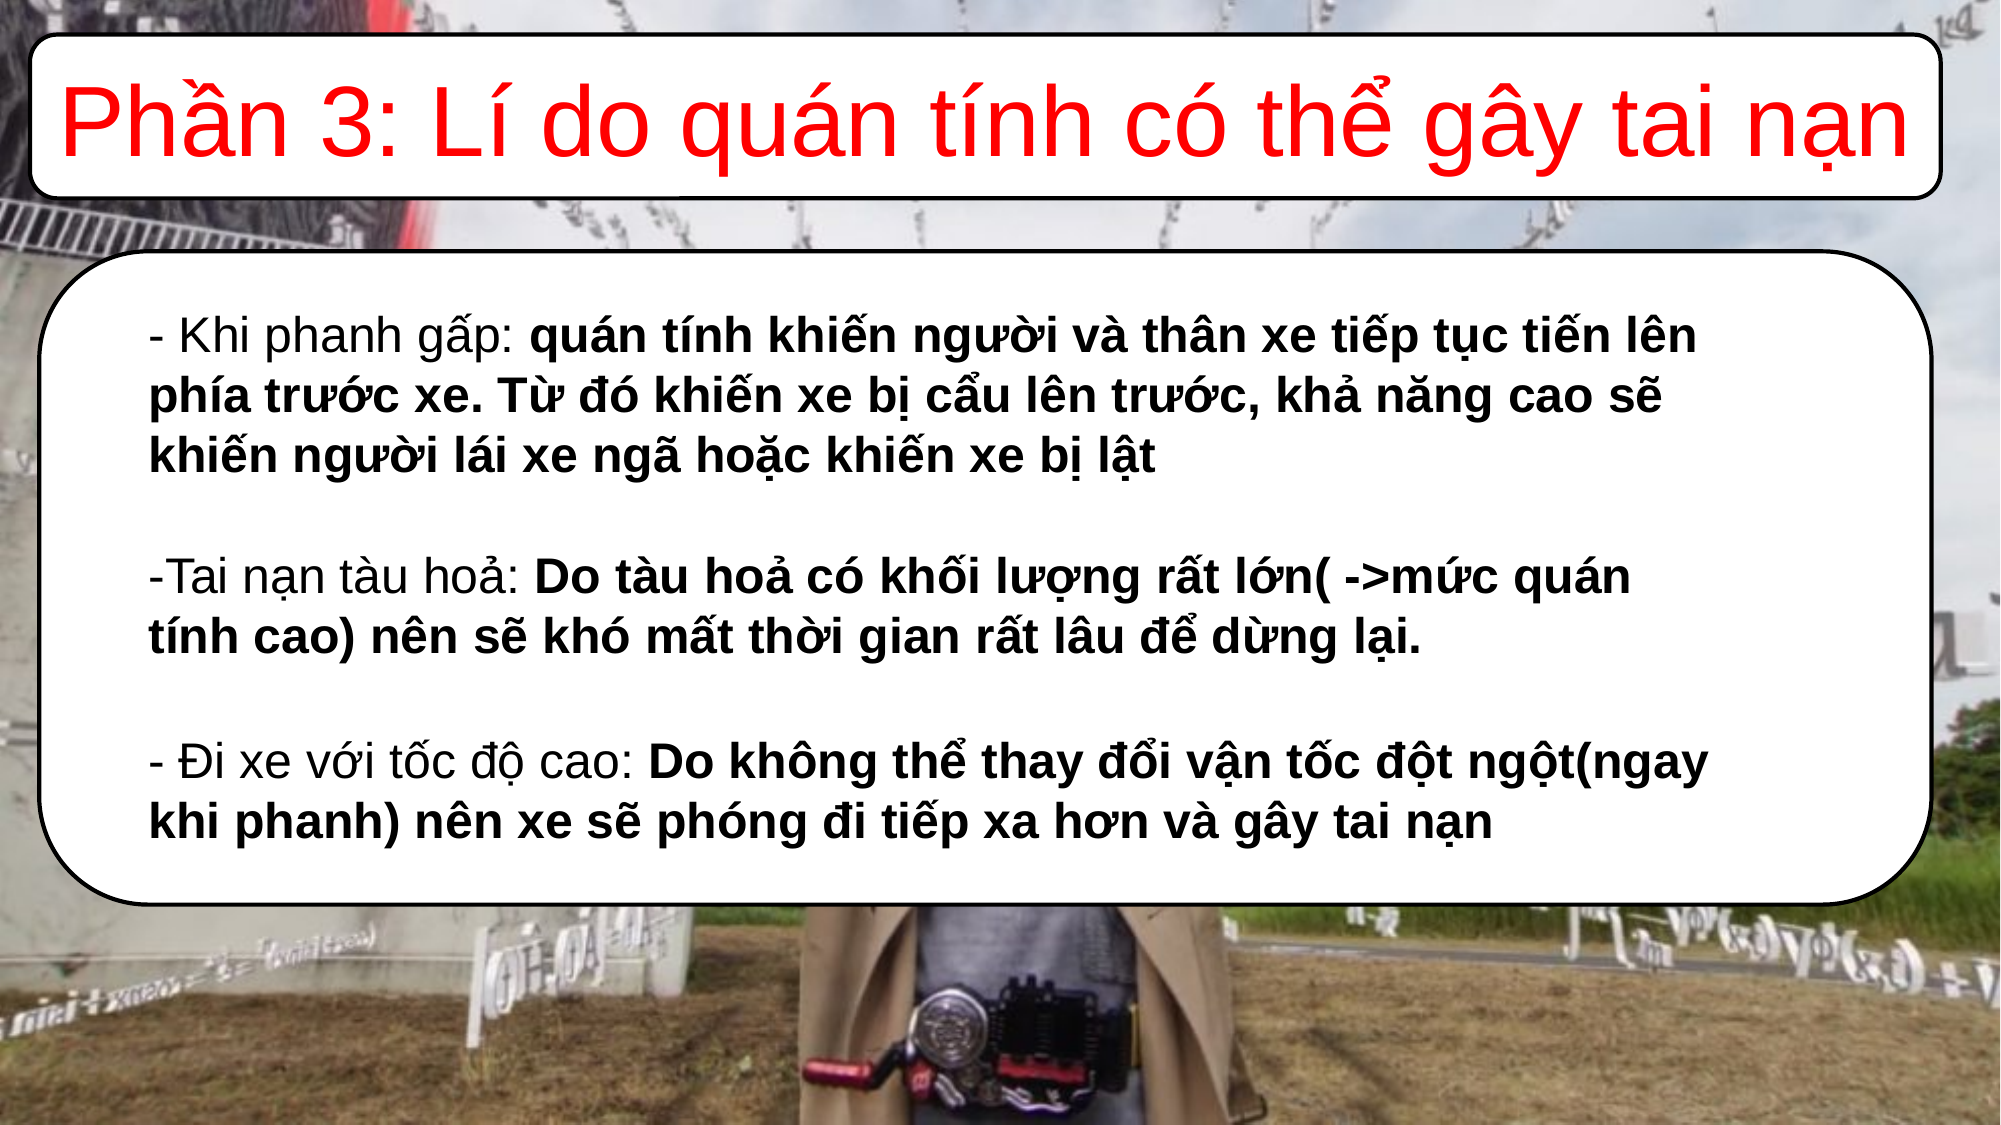

Phần 3: Lí do quán tính có thể gây tai nạn

- Khi phanh gấp: quán tính khiến người và thân xe tiếp tục tiến lên phía trước xe. Từ đó khiến xe bị cẩu lên trước, khả năng cao sẽ khiến người lái xe ngã hoặc khiến xe bị lật
-Tai nạn tàu hoả: Do tàu hoả có khối lượng rất lớn( ->mức quán tính cao) nên sẽ khó mất thời gian rất lâu để dừng lại.

- Đi xe với tốc độ cao: Do không thể thay đổi vận tốc đột ngột(ngay khi phanh) nên xe sẽ phóng đi tiếp xa hơn và gây tai nạn